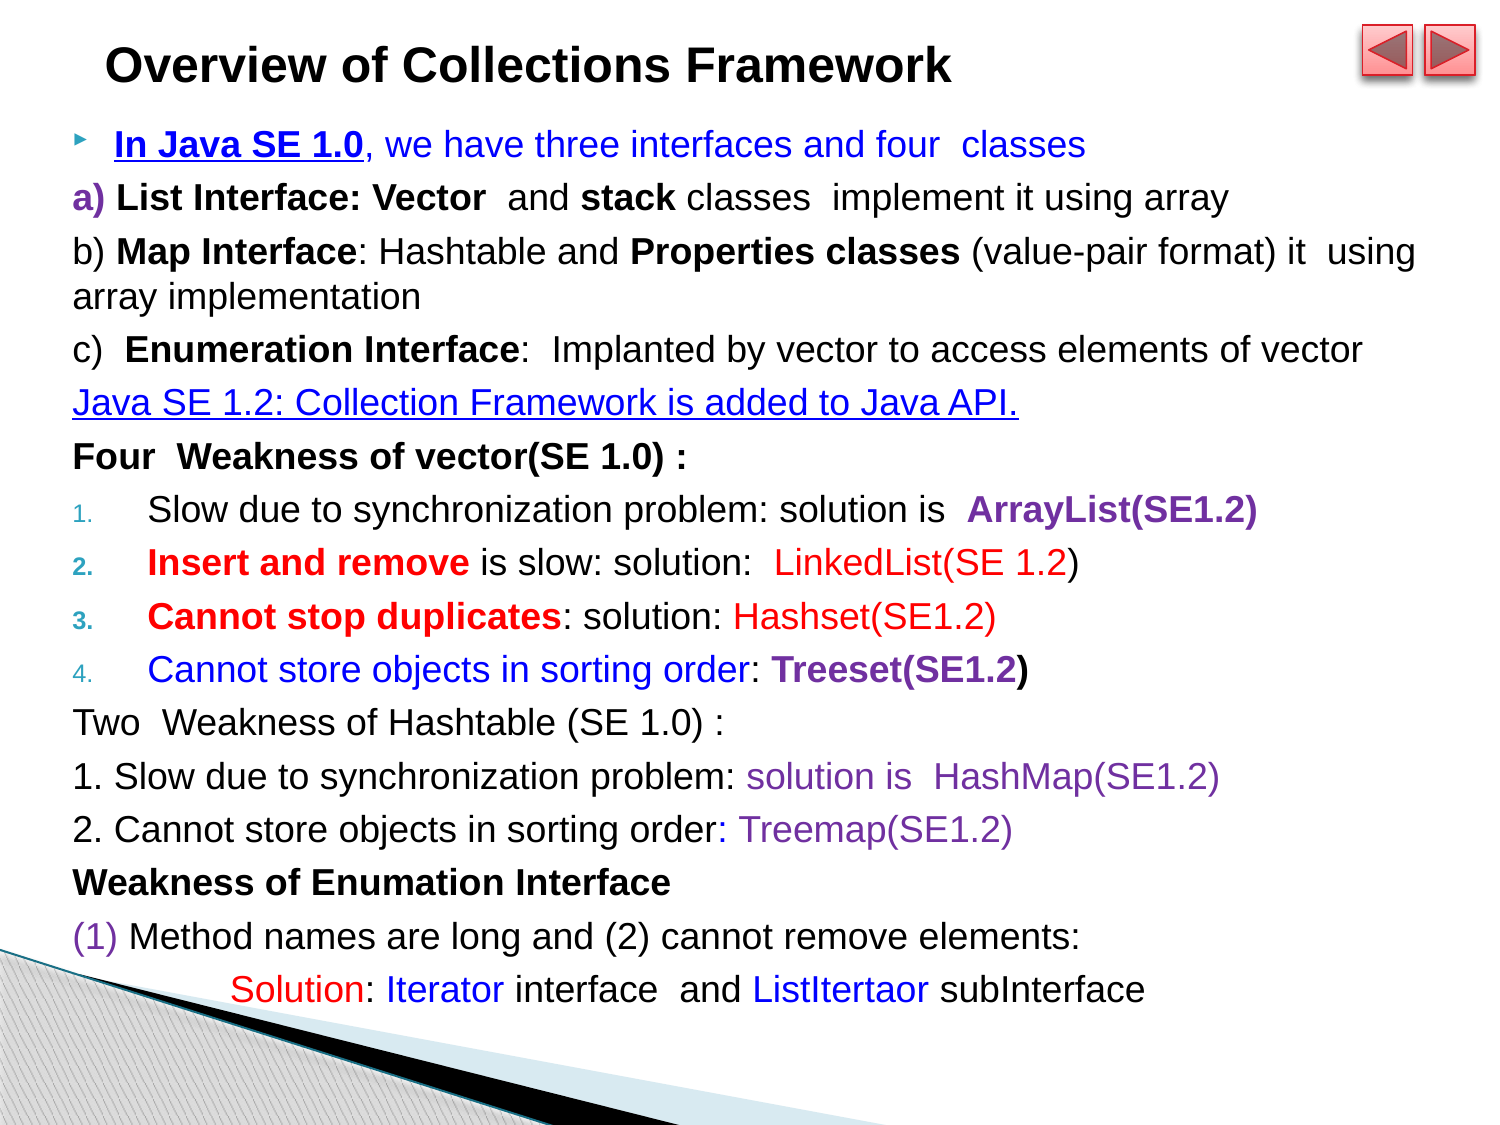

# Overview of Collections Framework
In Java SE 1.0, we have three interfaces and four  classes
a) List Interface: Vector  and stack classes  implement it using array
b) Map Interface: Hashtable and Properties classes (value-pair format) it  using array implementation
c)  Enumeration Interface:  Implanted by vector to access elements of vector
Java SE 1.2: Collection Framework is added to Java API.
Four  Weakness of vector(SE 1.0) :
Slow due to synchronization problem: solution is  ArrayList(SE1.2)
Insert and remove is slow: solution:  LinkedList(SE 1.2)
Cannot stop duplicates: solution: Hashset(SE1.2)
Cannot store objects in sorting order: Treeset(SE1.2)
Two  Weakness of Hashtable (SE 1.0) :
1. Slow due to synchronization problem: solution is  HashMap(SE1.2)
2. Cannot store objects in sorting order: Treemap(SE1.2)
Weakness of Enumation Interface
(1) Method names are long and (2) cannot remove elements:
               Solution: Iterator interface  and ListItertaor subInterface